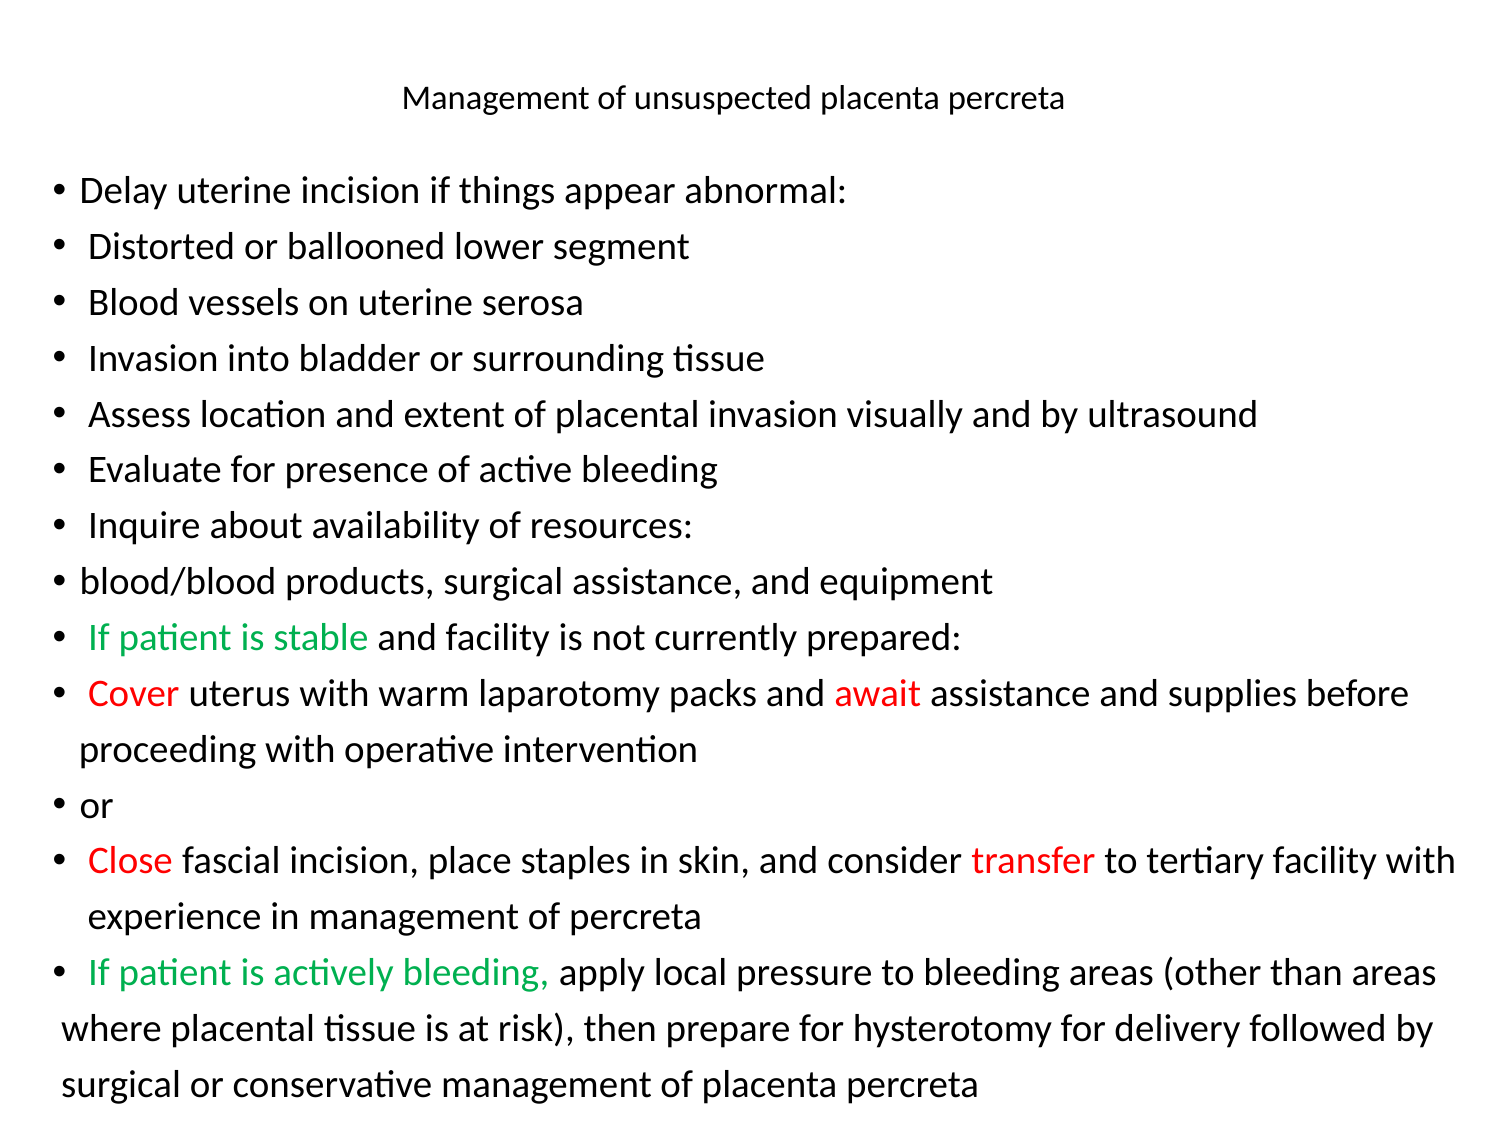

# Management of unsuspected placenta percreta
Delay uterine incision if things appear abnormal:
 Distorted or ballooned lower segment
 Blood vessels on uterine serosa
 Invasion into bladder or surrounding tissue
 Assess location and extent of placental invasion visually and by ultrasound
 Evaluate for presence of active bleeding
 Inquire about availability of resources:
blood/blood products, surgical assistance, and equipment
 If patient is stable and facility is not currently prepared:
 Cover uterus with warm laparotomy packs and await assistance and supplies before
   proceeding with operative intervention
or
 Close fascial incision, place staples in skin, and consider transfer to tertiary facility with
    experience in management of percreta
 If patient is actively bleeding, apply local pressure to bleeding areas (other than areas
 where placental tissue is at risk), then prepare for hysterotomy for delivery followed by
 surgical or conservative management of placenta percreta